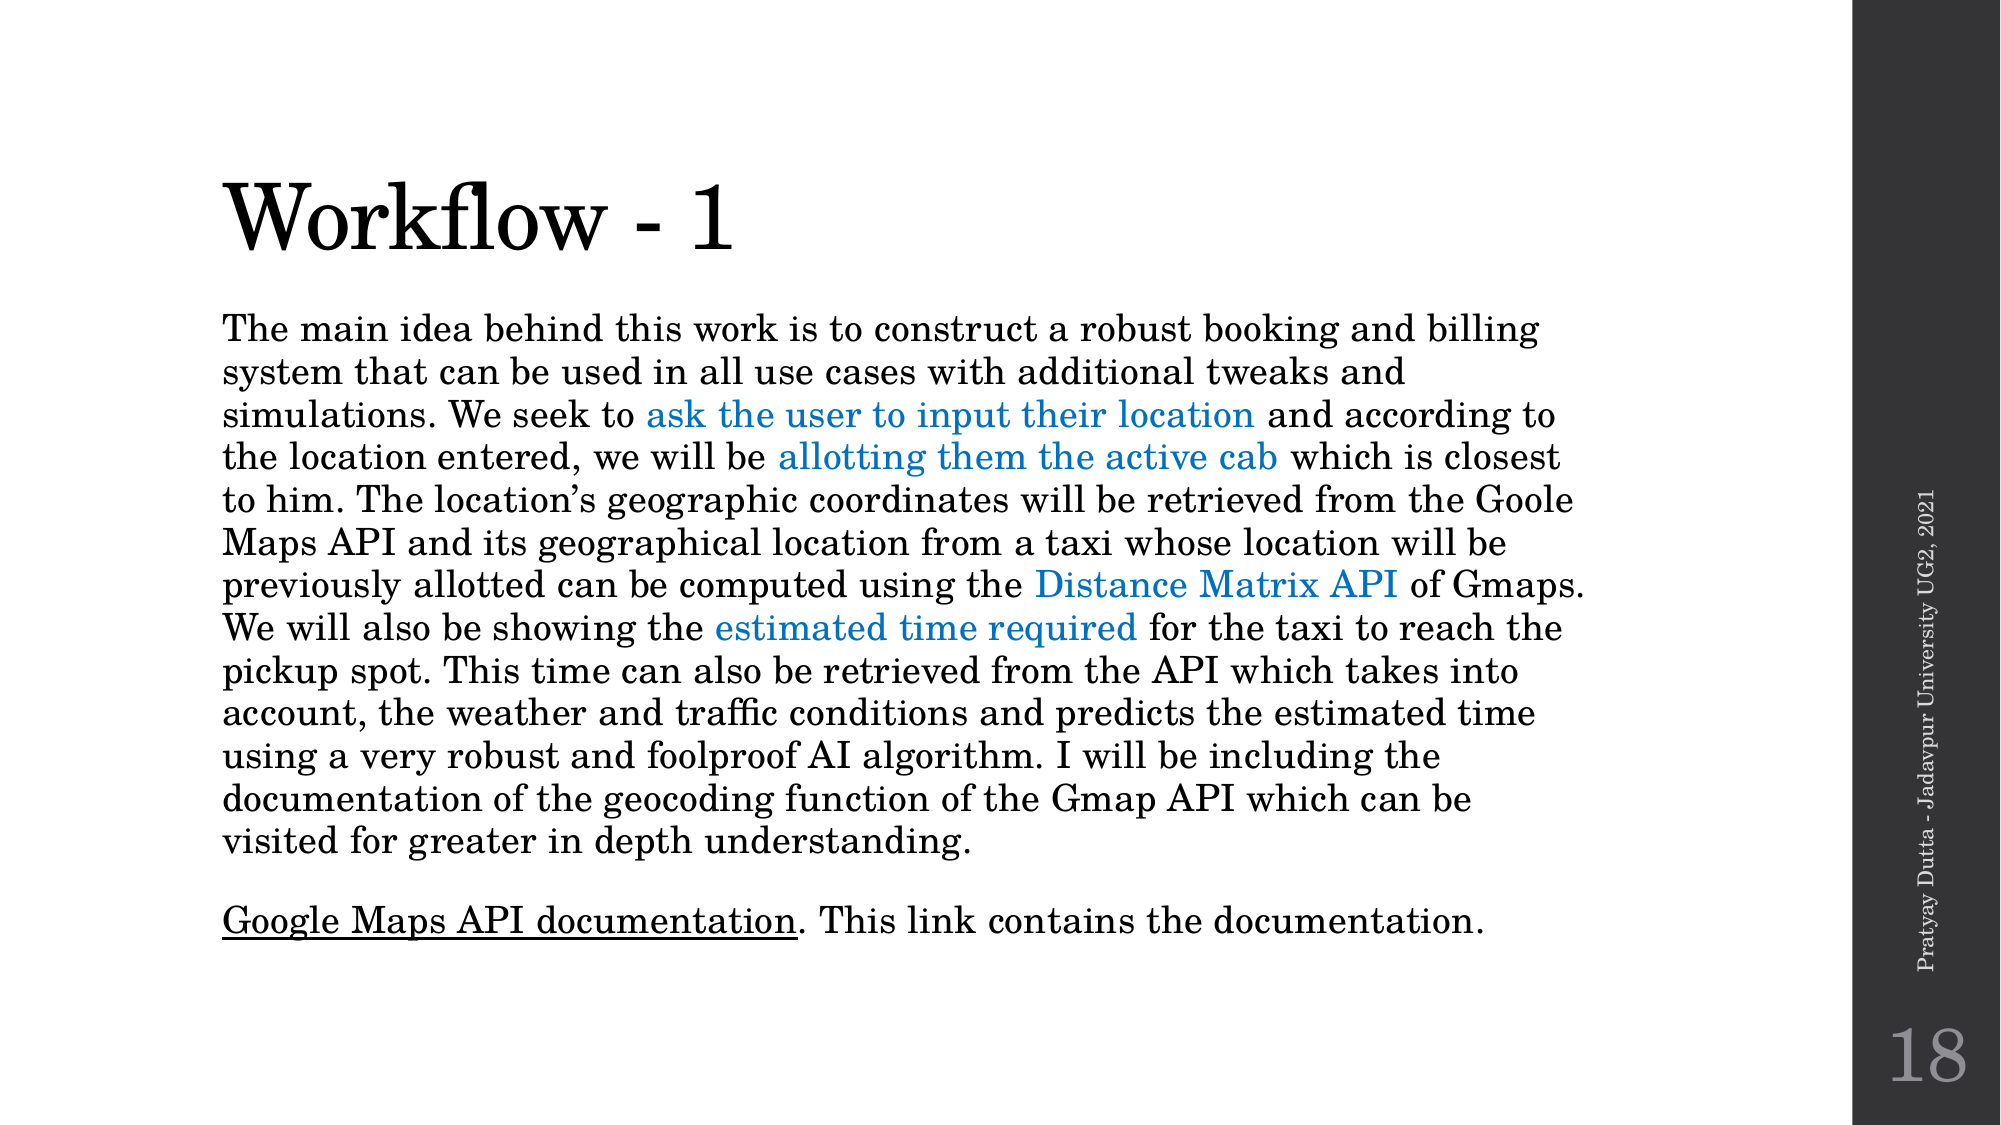

# Workflow - 1
The main idea behind this work is to construct a robust booking and billing system that can be used in all use cases with additional tweaks and simulations. We seek to ask the user to input their location and according to the location entered, we will be allotting them the active cab which is closest to him. The location’s geographic coordinates will be retrieved from the Goole Maps API and its geographical location from a taxi whose location will be previously allotted can be computed using the Distance Matrix API of Gmaps. We will also be showing the estimated time required for the taxi to reach the pickup spot. This time can also be retrieved from the API which takes into account, the weather and traffic conditions and predicts the estimated time using a very robust and foolproof AI algorithm. I will be including the documentation of the geocoding function of the Gmap API which can be visited for greater in depth understanding.
Google Maps API documentation. This link contains the documentation.
Pratyay Dutta - Jadavpur University UG2, 2021
18